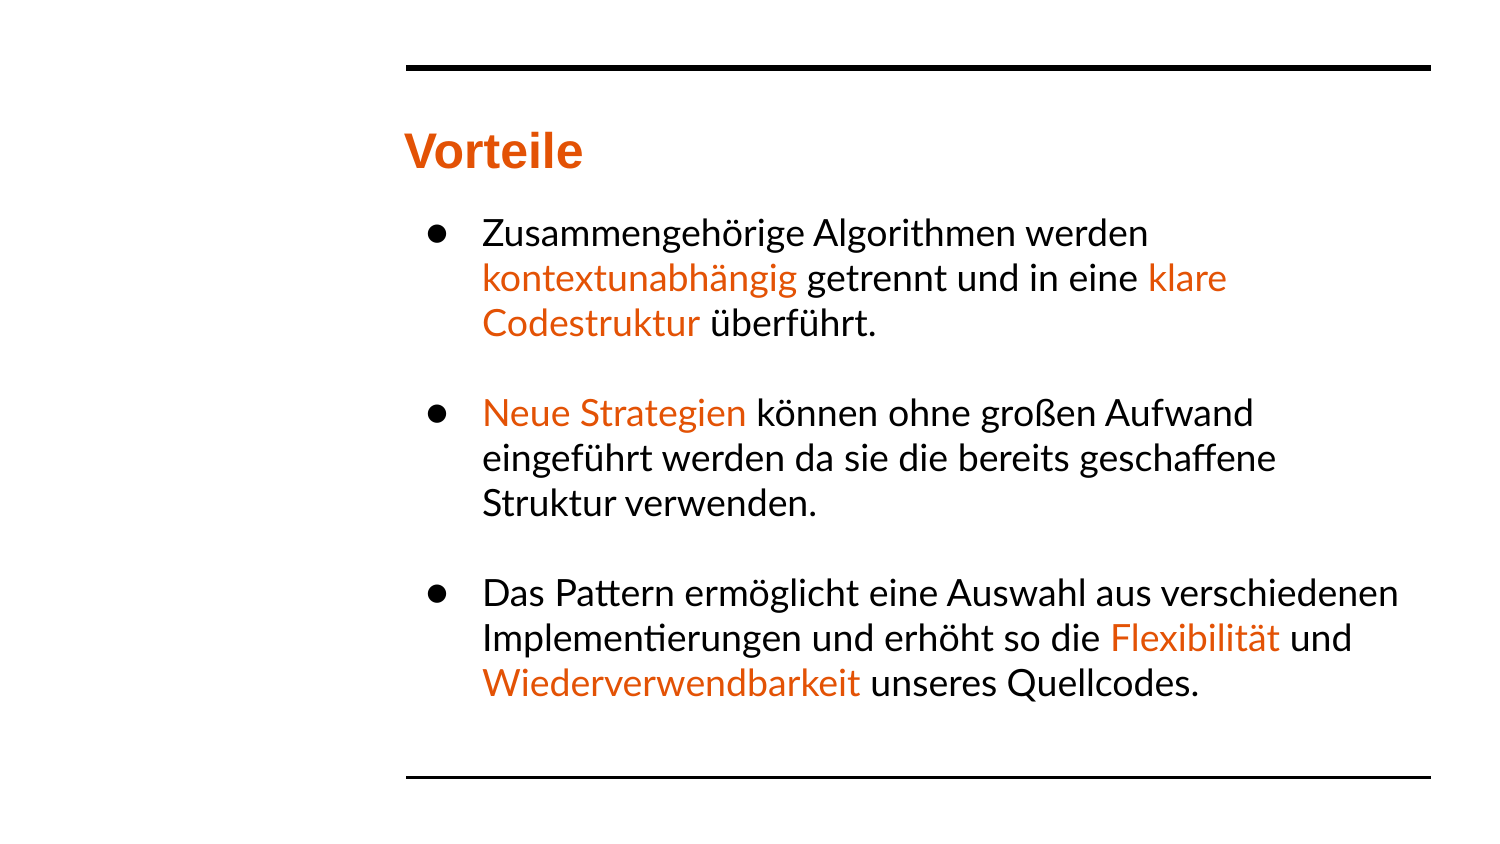

# Vorteile
Zusammengehörige Algorithmen werden kontextunabhängig getrennt und in eine klare Codestruktur überführt.
Neue Strategien können ohne großen Aufwand eingeführt werden da sie die bereits geschaffene Struktur verwenden.
Das Pattern ermöglicht eine Auswahl aus verschiedenen Implementierungen und erhöht so die Flexibilität und Wiederverwendbarkeit unseres Quellcodes.